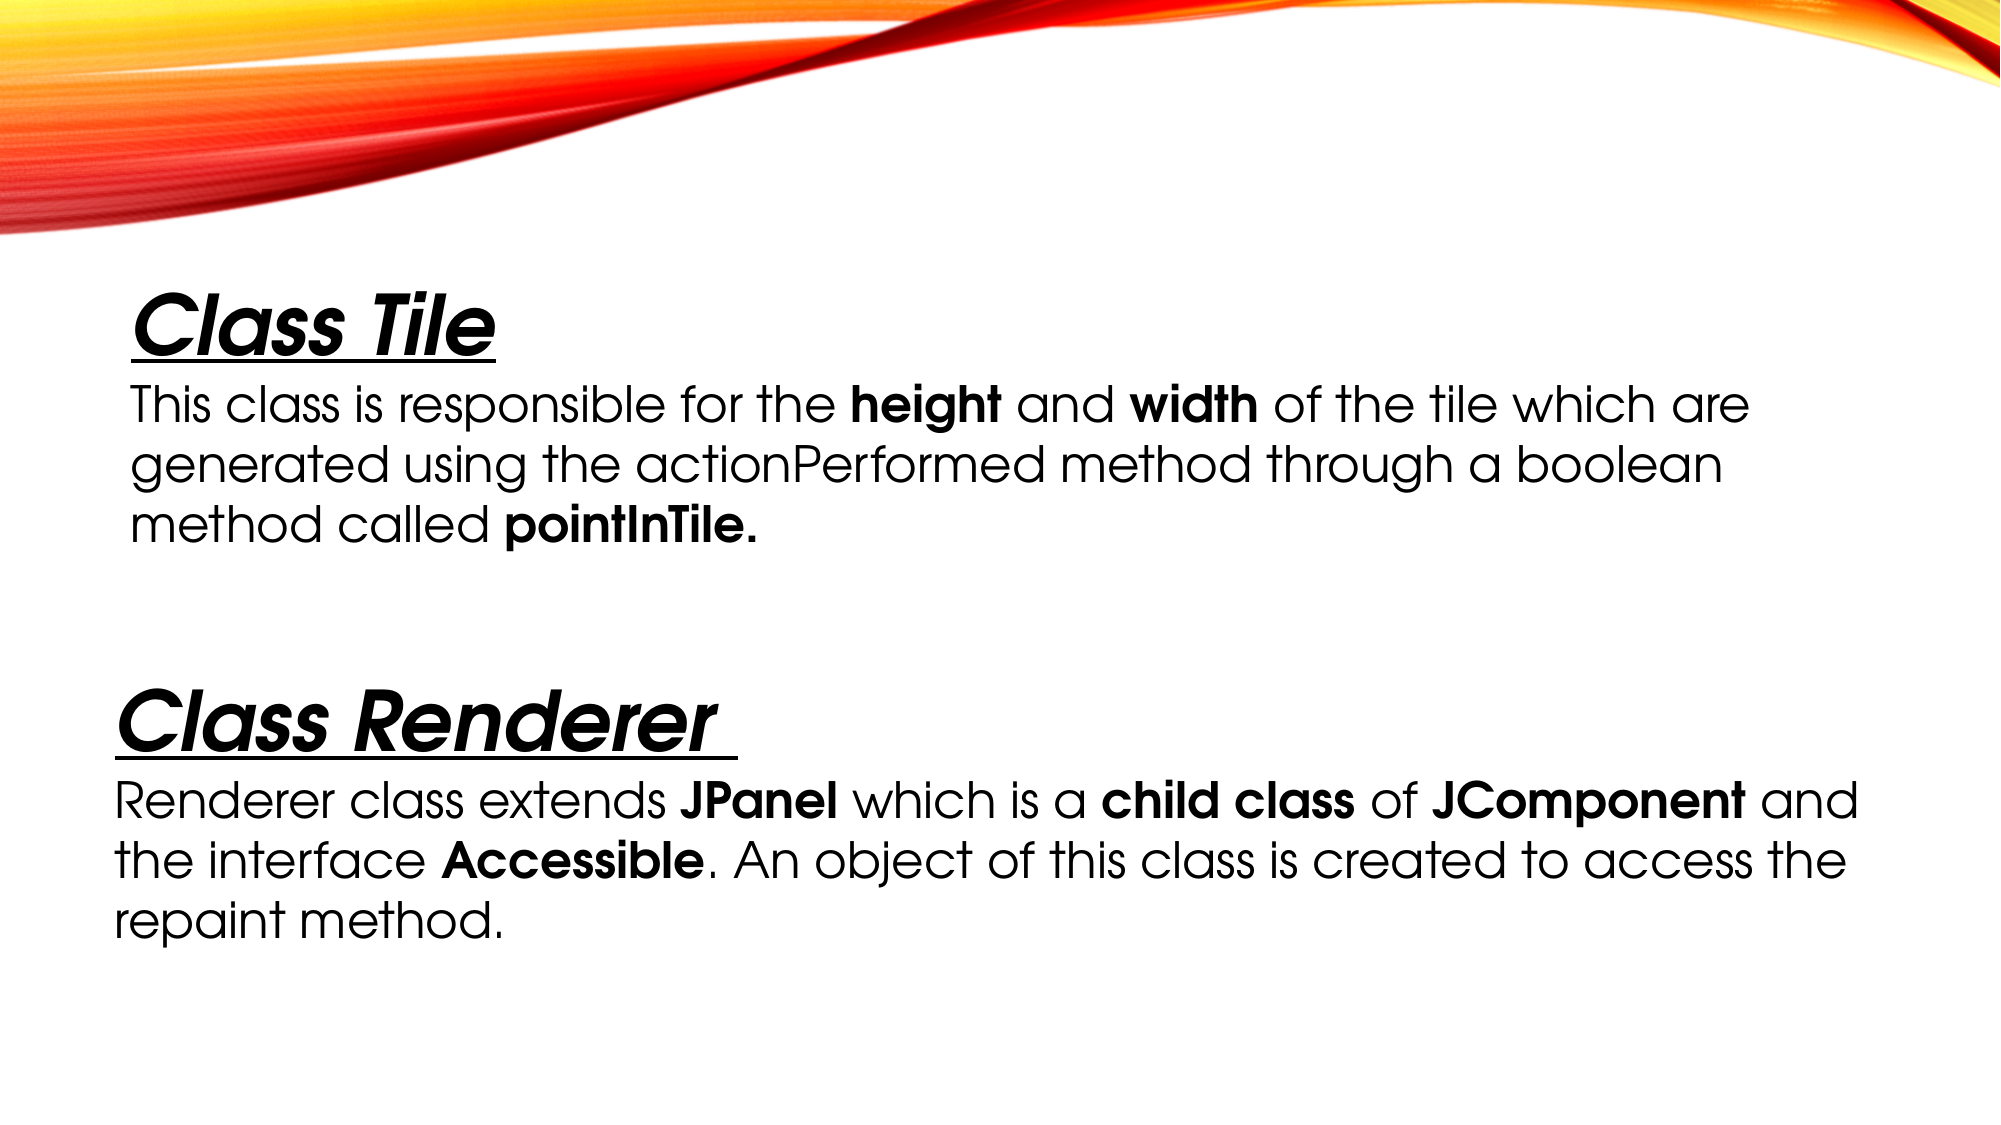

Class Tile
This class is responsible for the height and width of the tile which are generated using the actionPerformed method through a boolean method called pointInTile.
Class Renderer
Renderer class extends JPanel which is a child class of JComponent and the interface Accessible. An object of this class is created to access the repaint method.